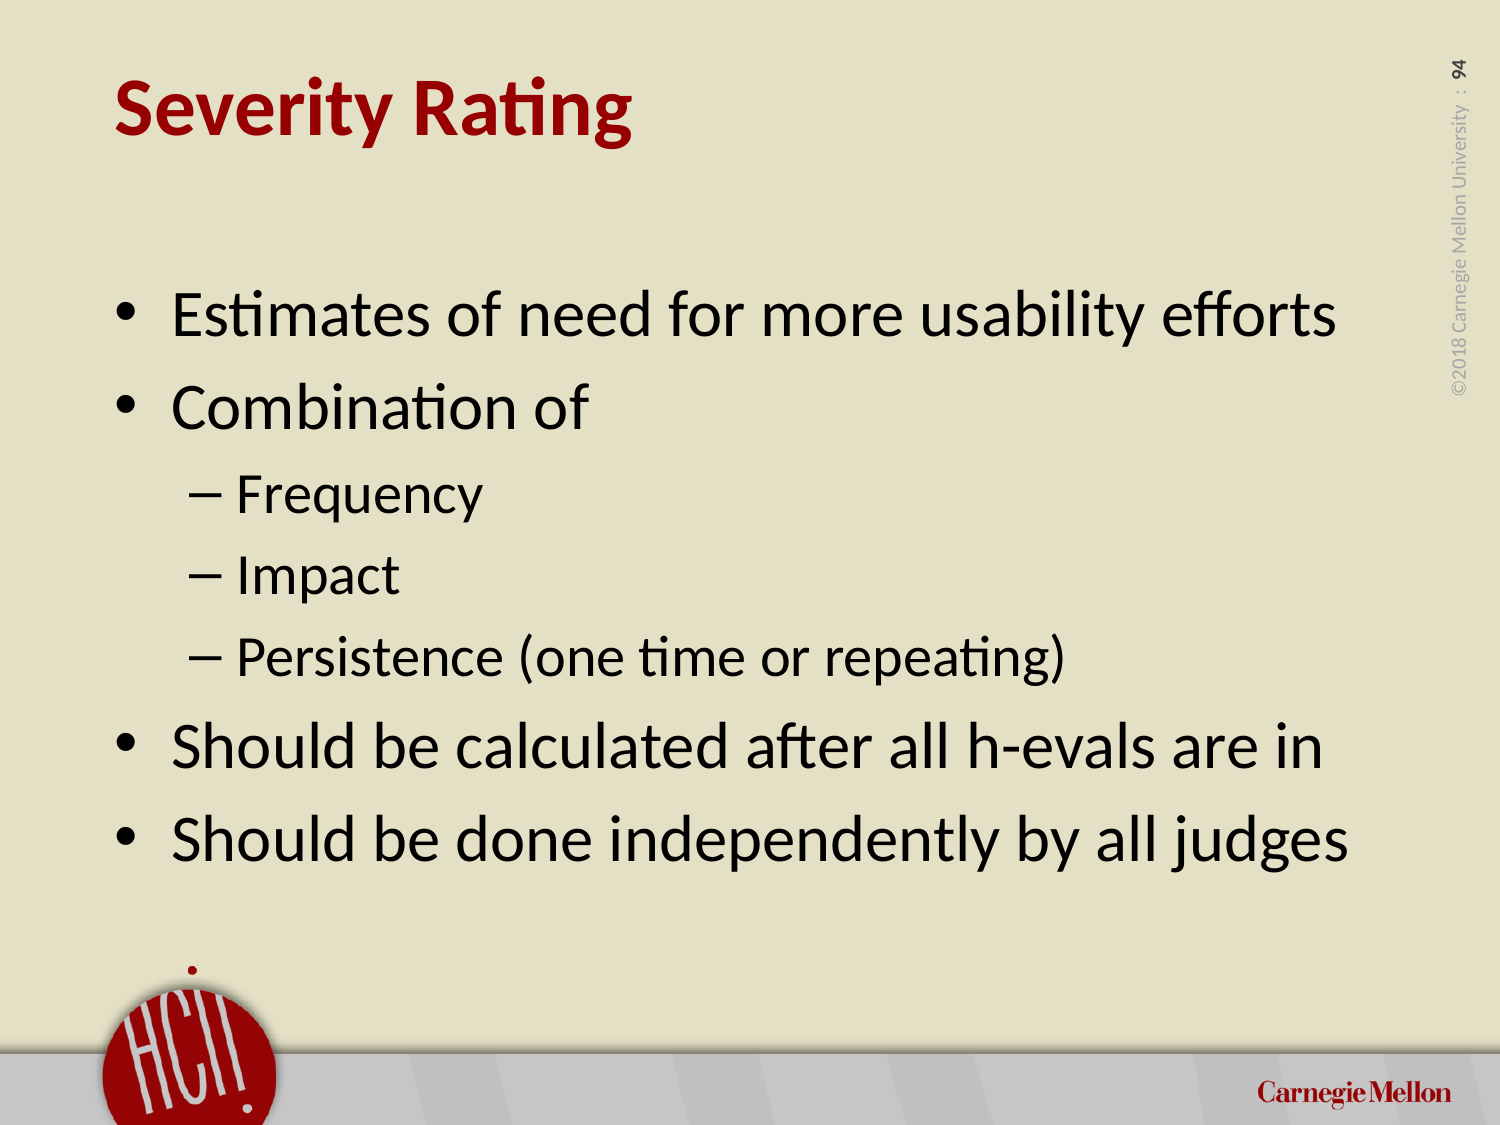

# Severity Rating
Estimates of need for more usability efforts
Combination of
Frequency
Impact
Persistence (one time or repeating)
Should be calculated after all h-evals are in
Should be done independently by all judges